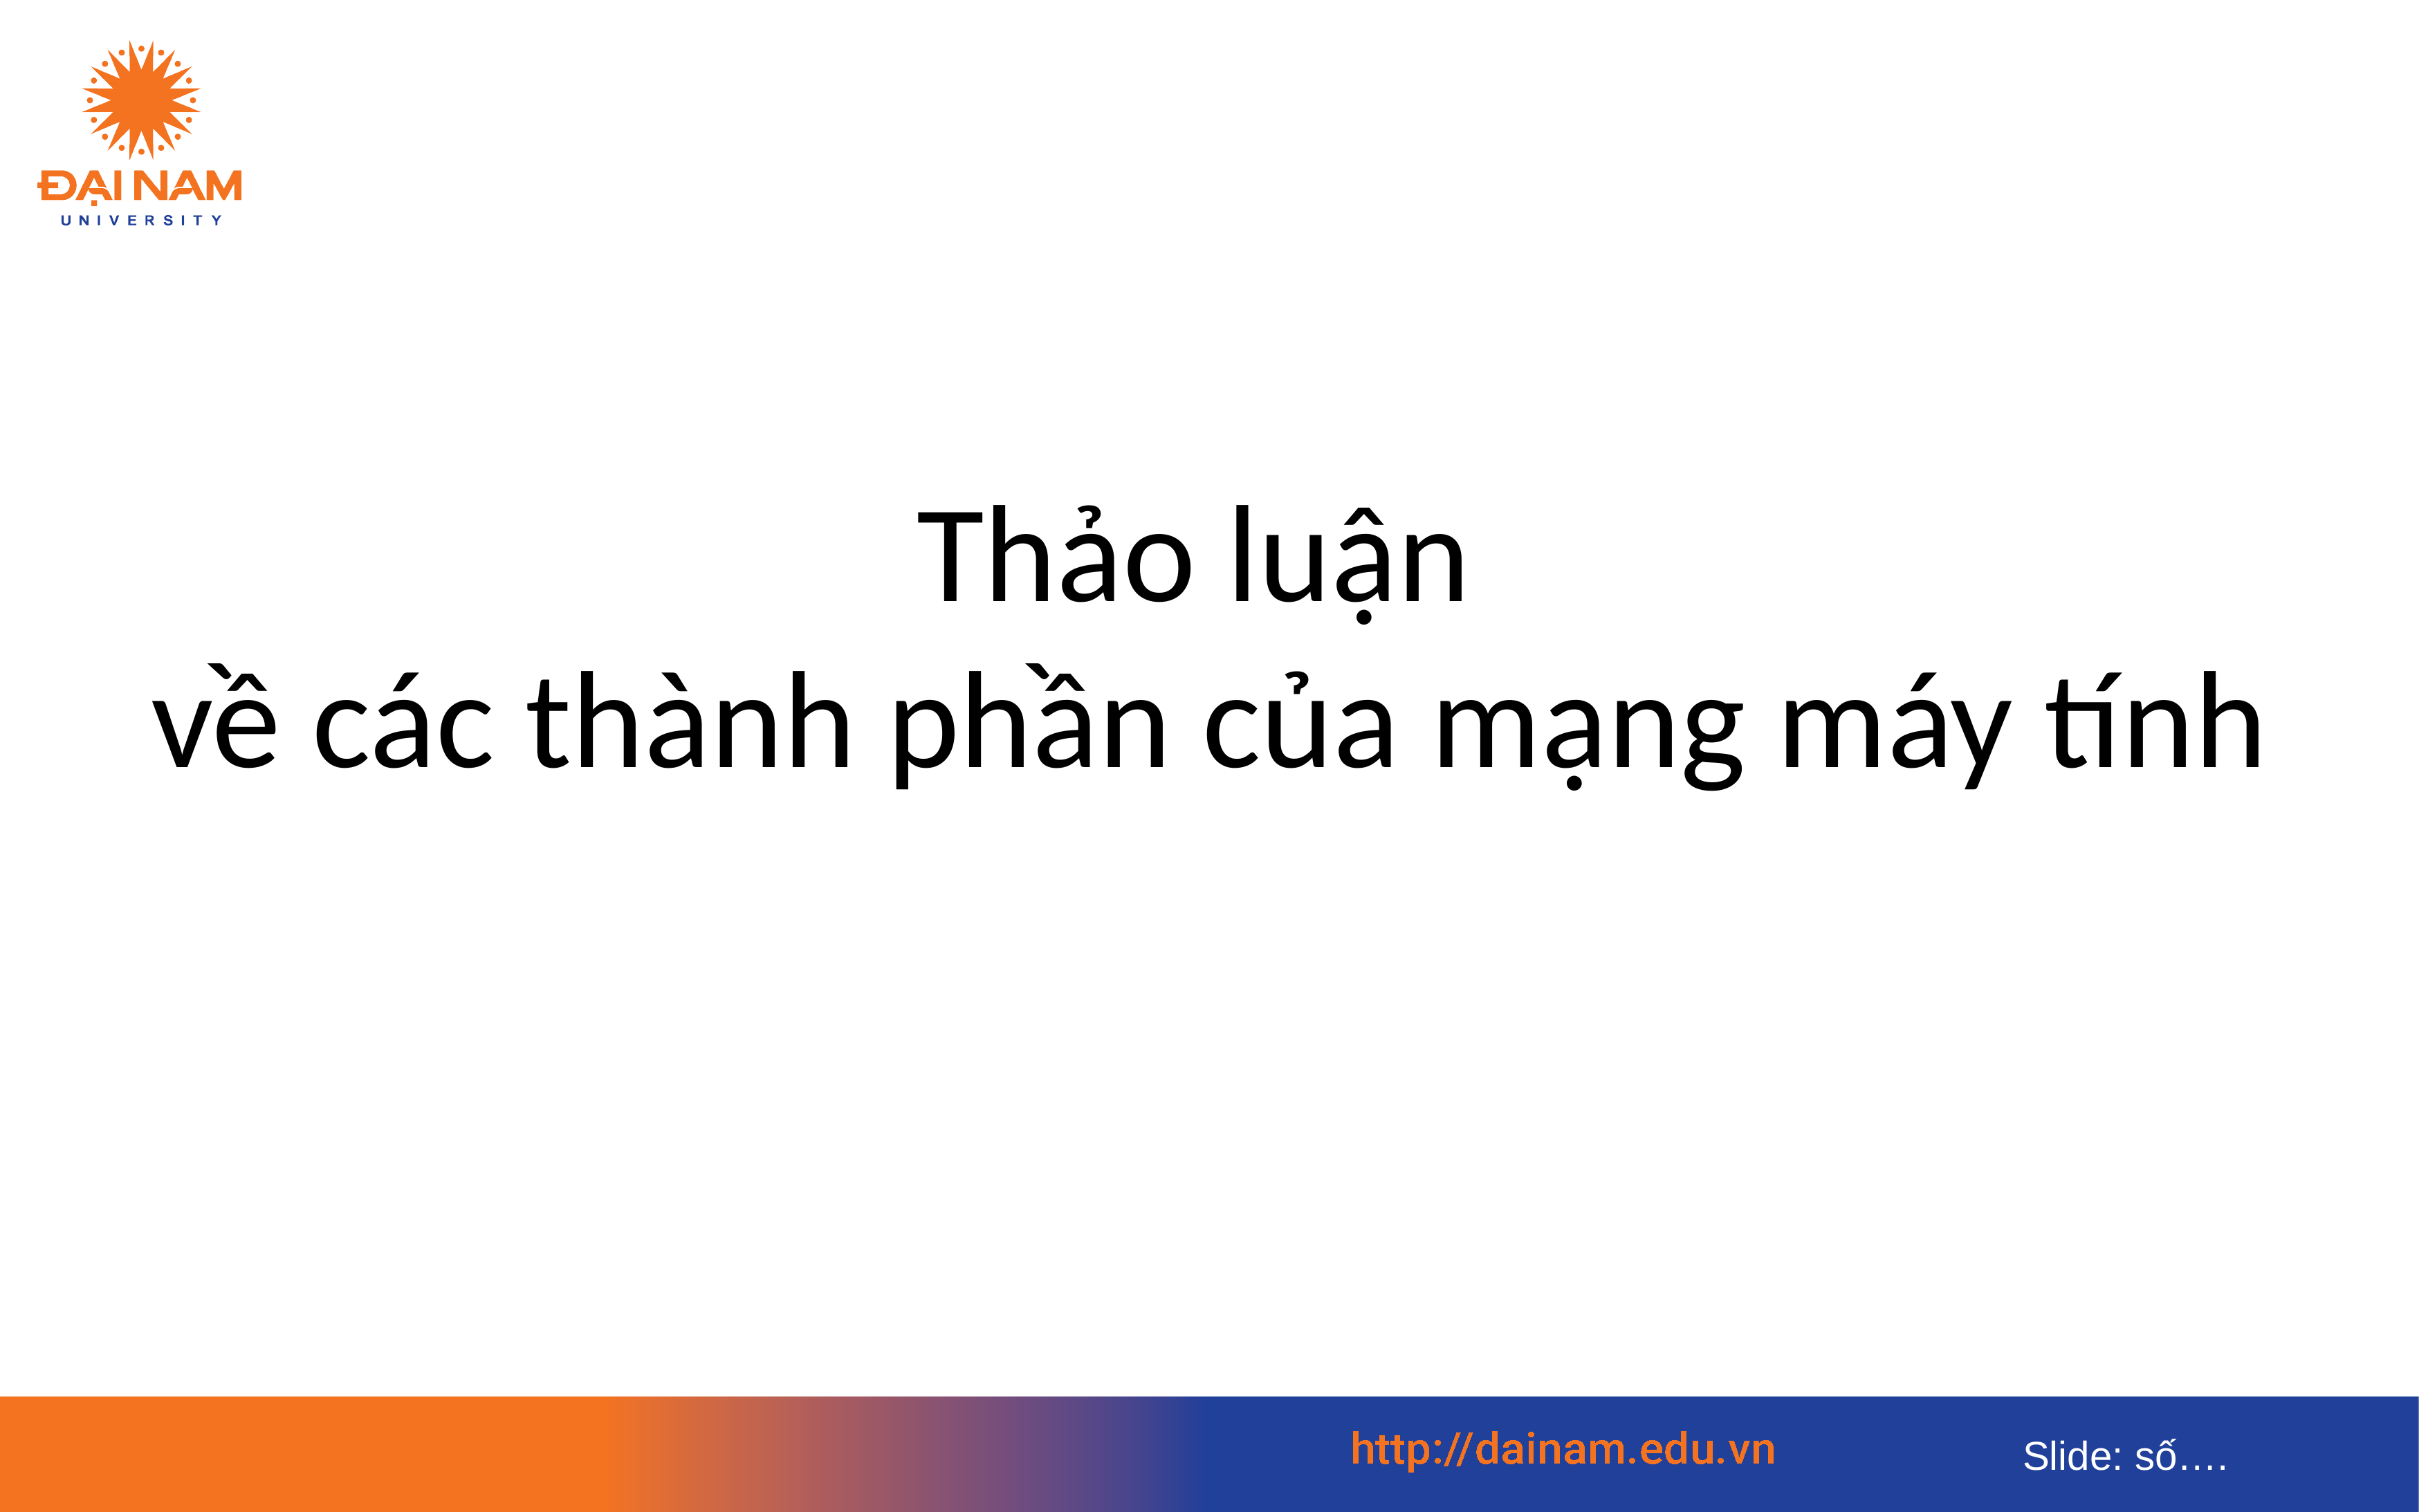

Thảo luận
về các thành phần của mạng máy tính